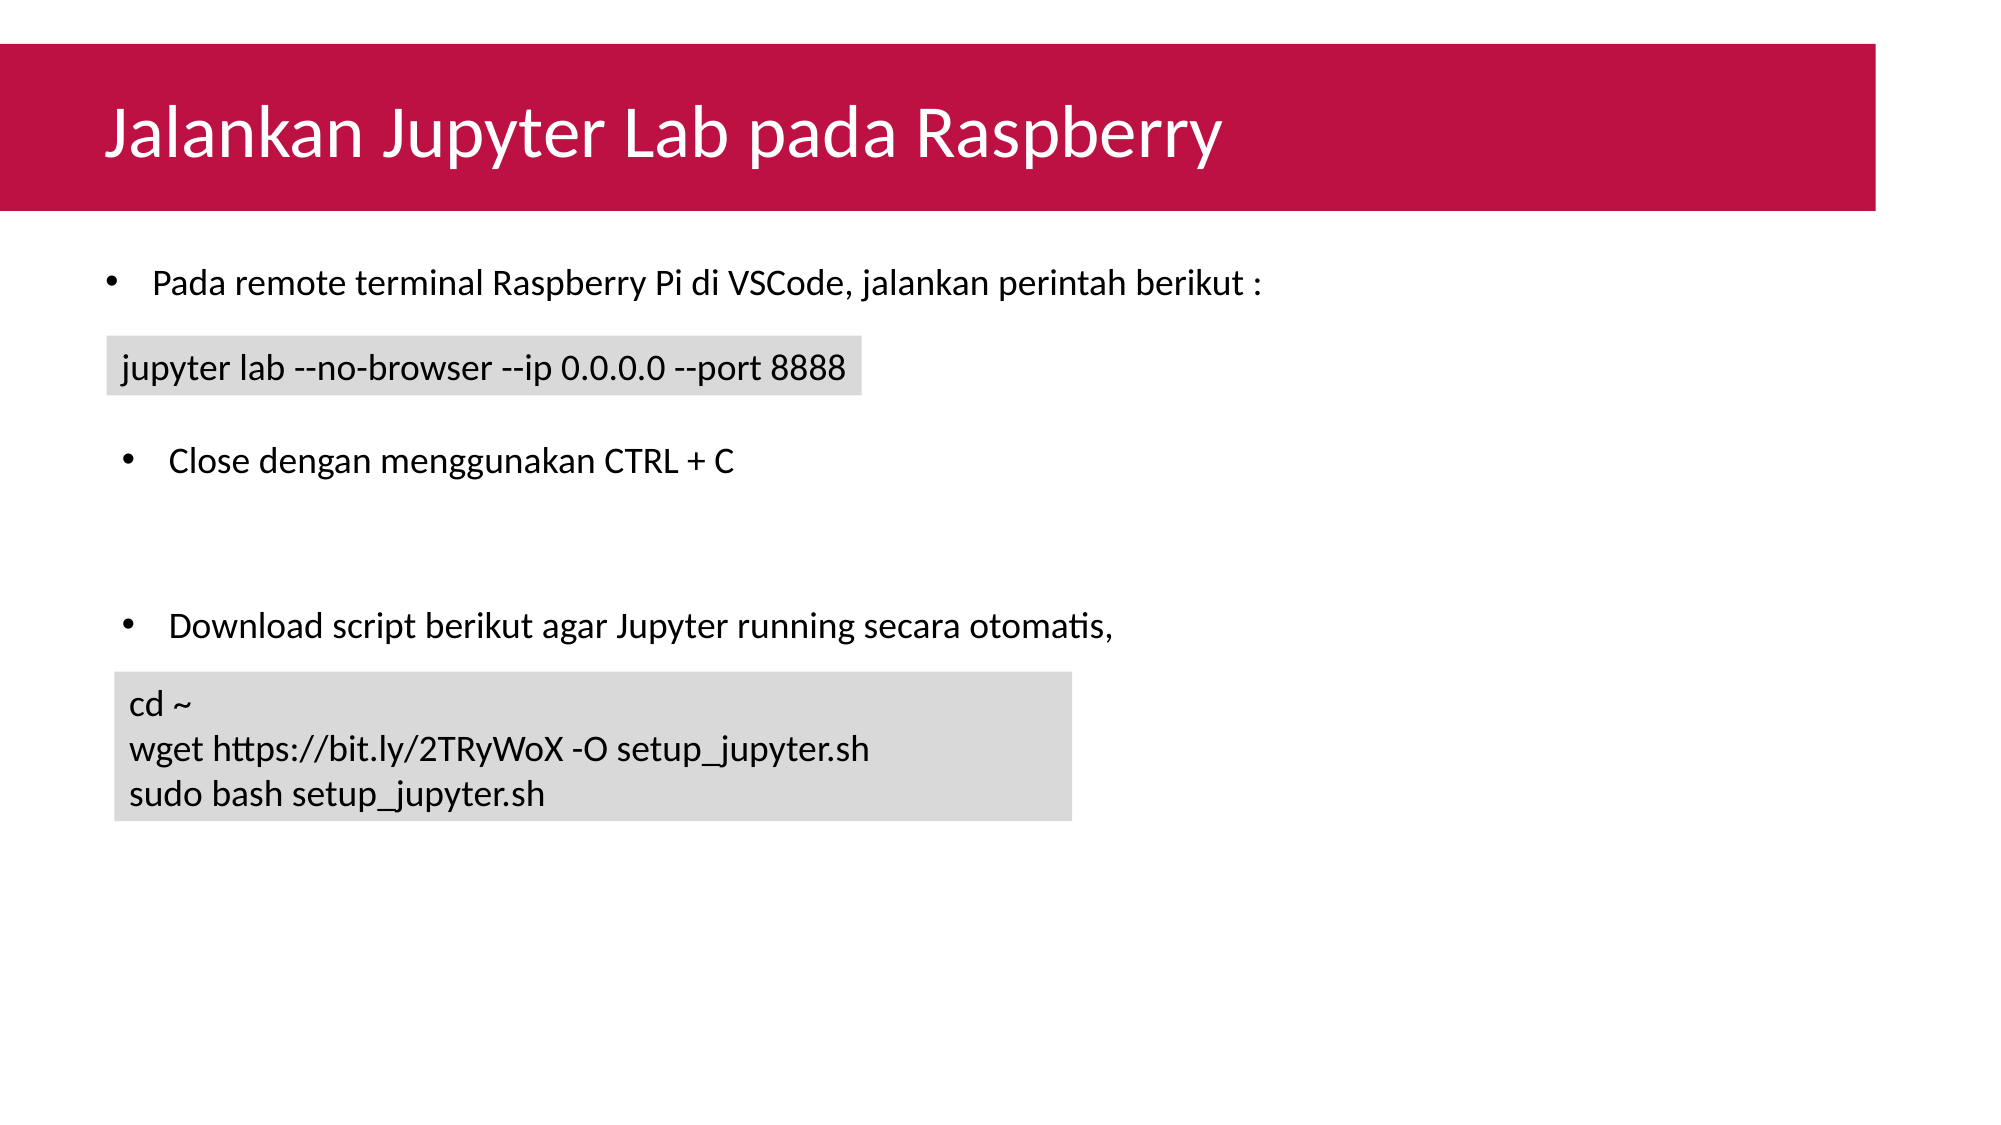

Jalankan Jupyter Lab pada Raspberry
Pada remote terminal Raspberry Pi di VSCode, jalankan perintah berikut :
jupyter lab --no-browser --ip 0.0.0.0 --port 8888
Close dengan menggunakan CTRL + C
Download script berikut agar Jupyter running secara otomatis,
cd ~
wget https://bit.ly/2TRyWoX -O setup_jupyter.sh
sudo bash setup_jupyter.sh